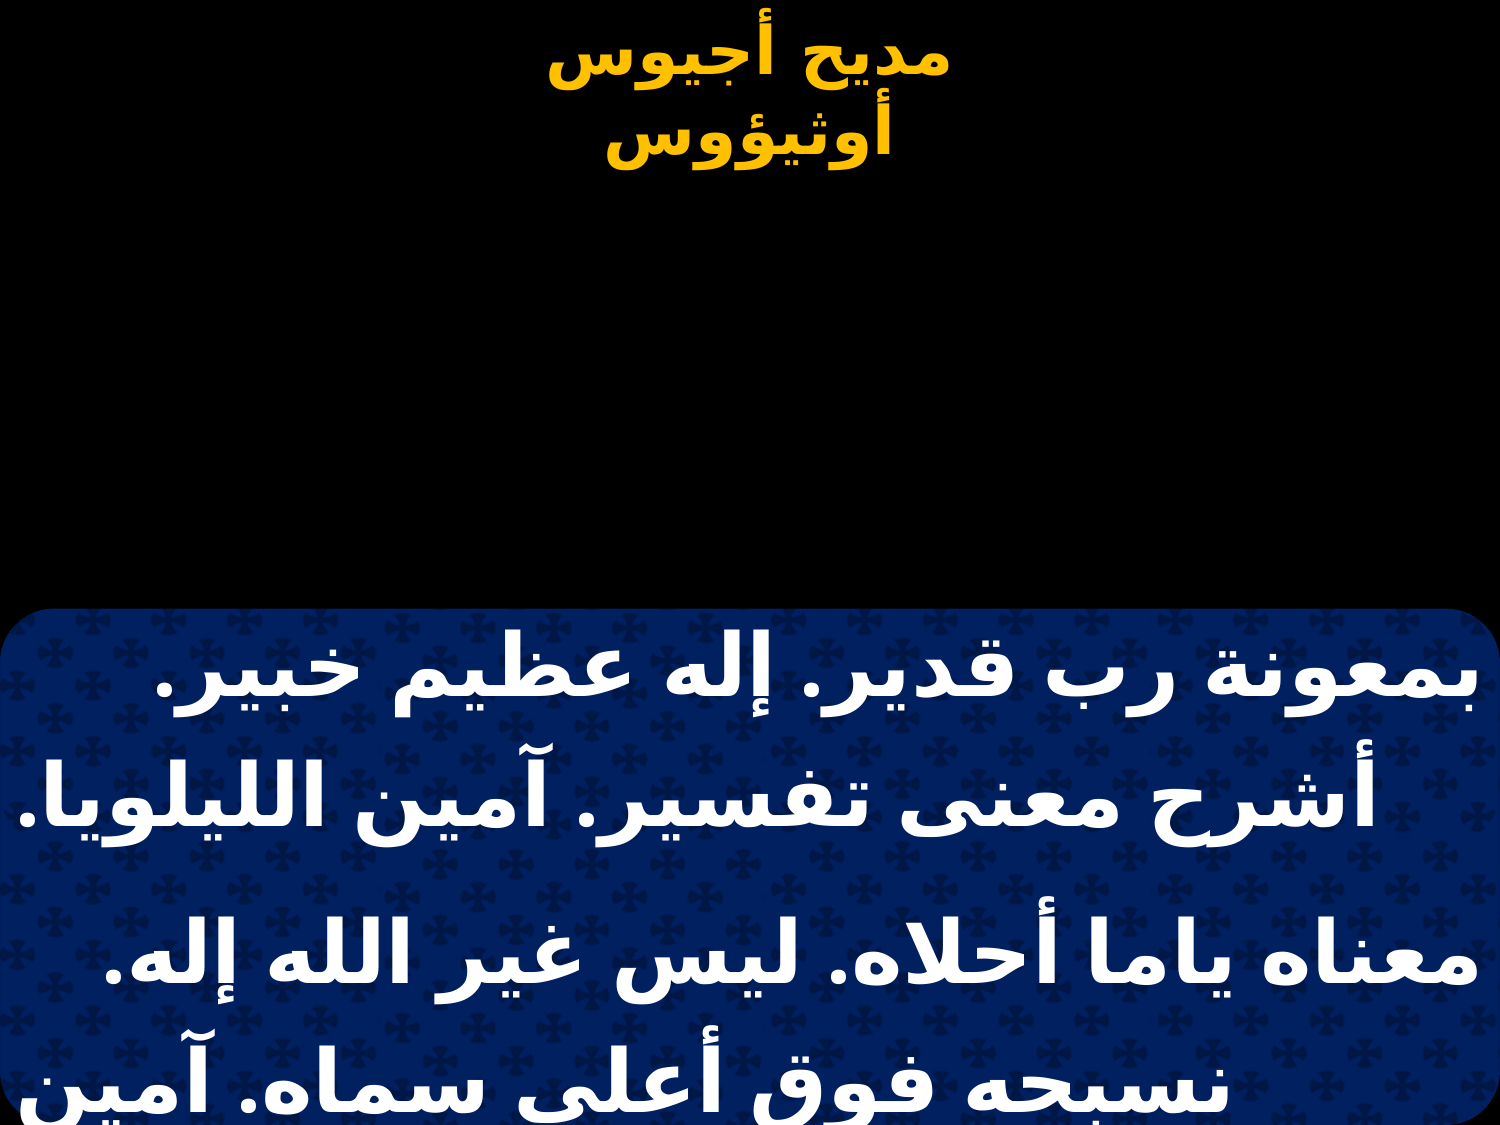

#
| بمعونة رب قدير. إله عظيم خبير. |
| --- |
| أشرح معنى تفسير. آمين الليلويا. |
|  |
| معناه ياما أحلاه. ليس غير الله إله. |
| نسبحه فوق أعلى سماه. آمين الليلويا. |